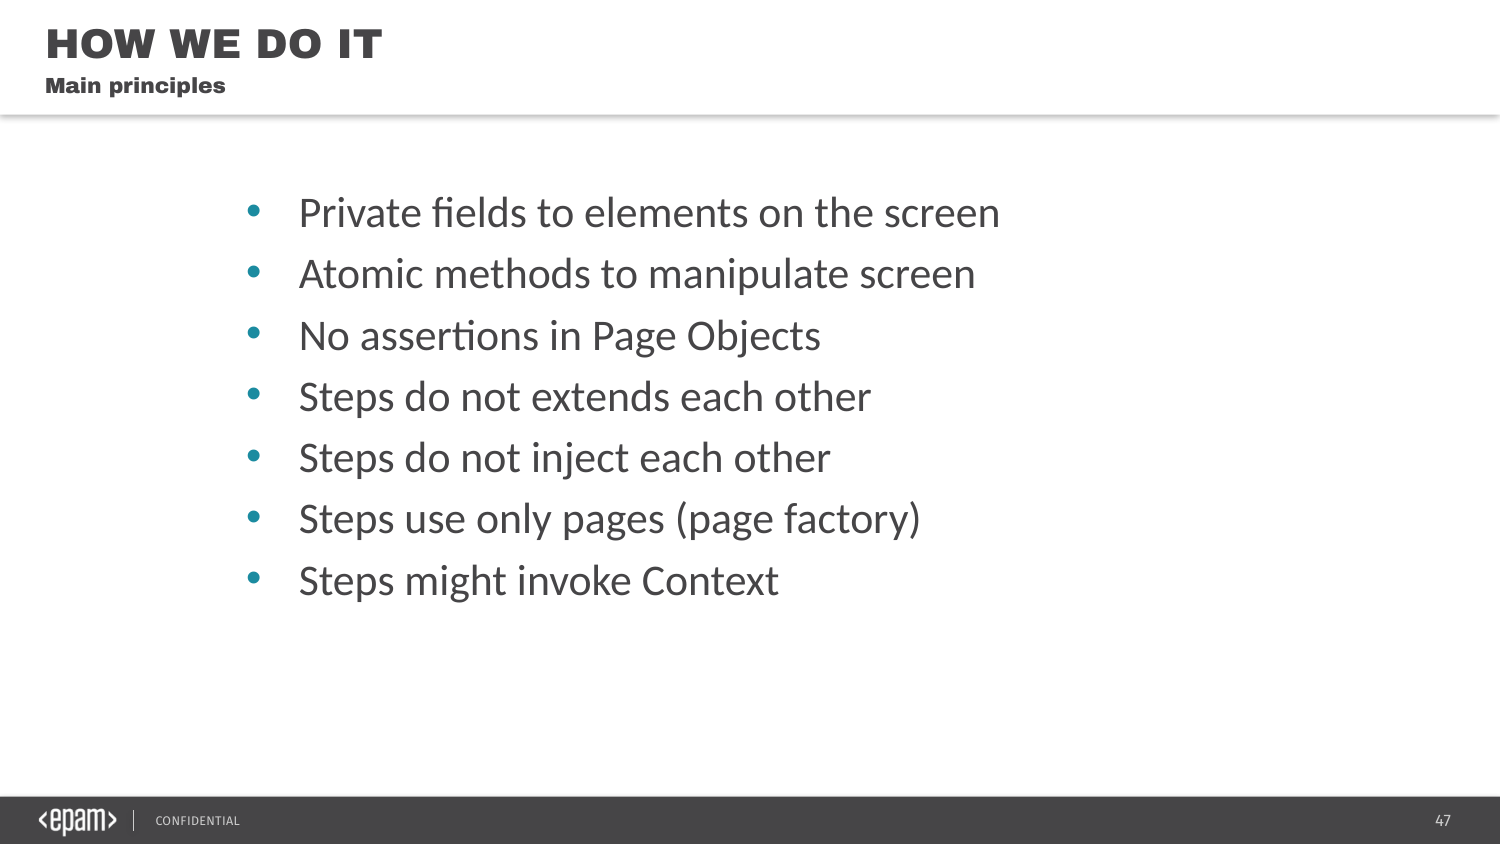

HOW WE DO IT
Main principles
Private fields to elements on the screen
Atomic methods to manipulate screen
No assertions in Page Objects
Steps do not extends each other
Steps do not inject each other
Steps use only pages (page factory)
Steps might invoke Context